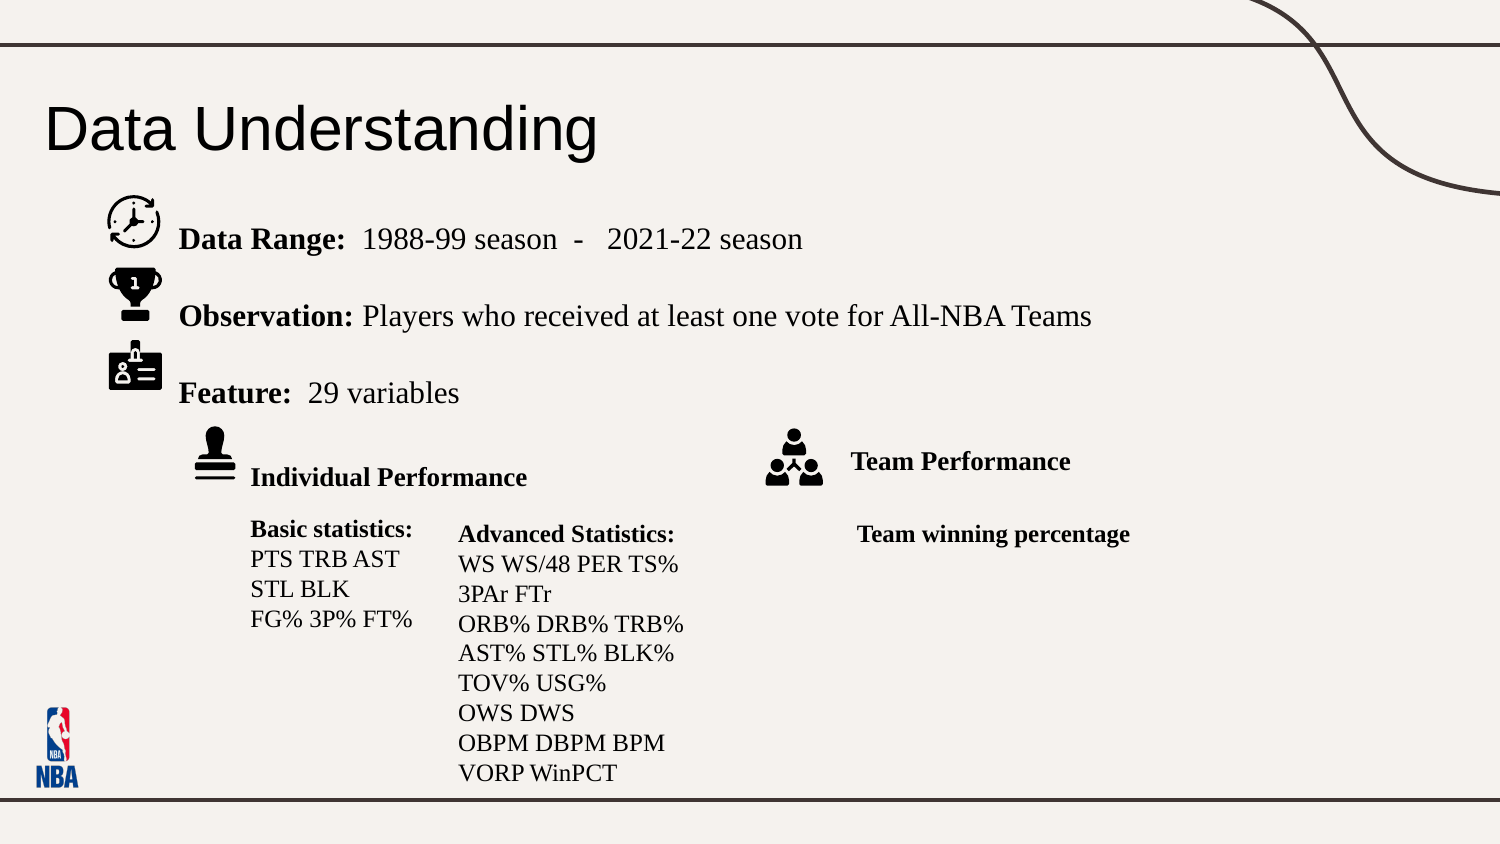

# Data Understanding
Data Range:  1988-99 season  -   2021-22 season
Observation: Players who received at least one vote for All-NBA Teams
Feature:  29 variables

Individual Performance
Basic statistics:
PTS TRB AST
STL BLK
FG% 3P% FT%

Team Performance

Advanced Statistics:
WS WS/48 PER TS%
3PAr FTr
ORB% DRB% TRB%
AST% STL% BLK%
TOV% USG%
OWS DWS
OBPM DBPM BPM
VORP WinPCT
 Team winning percentage